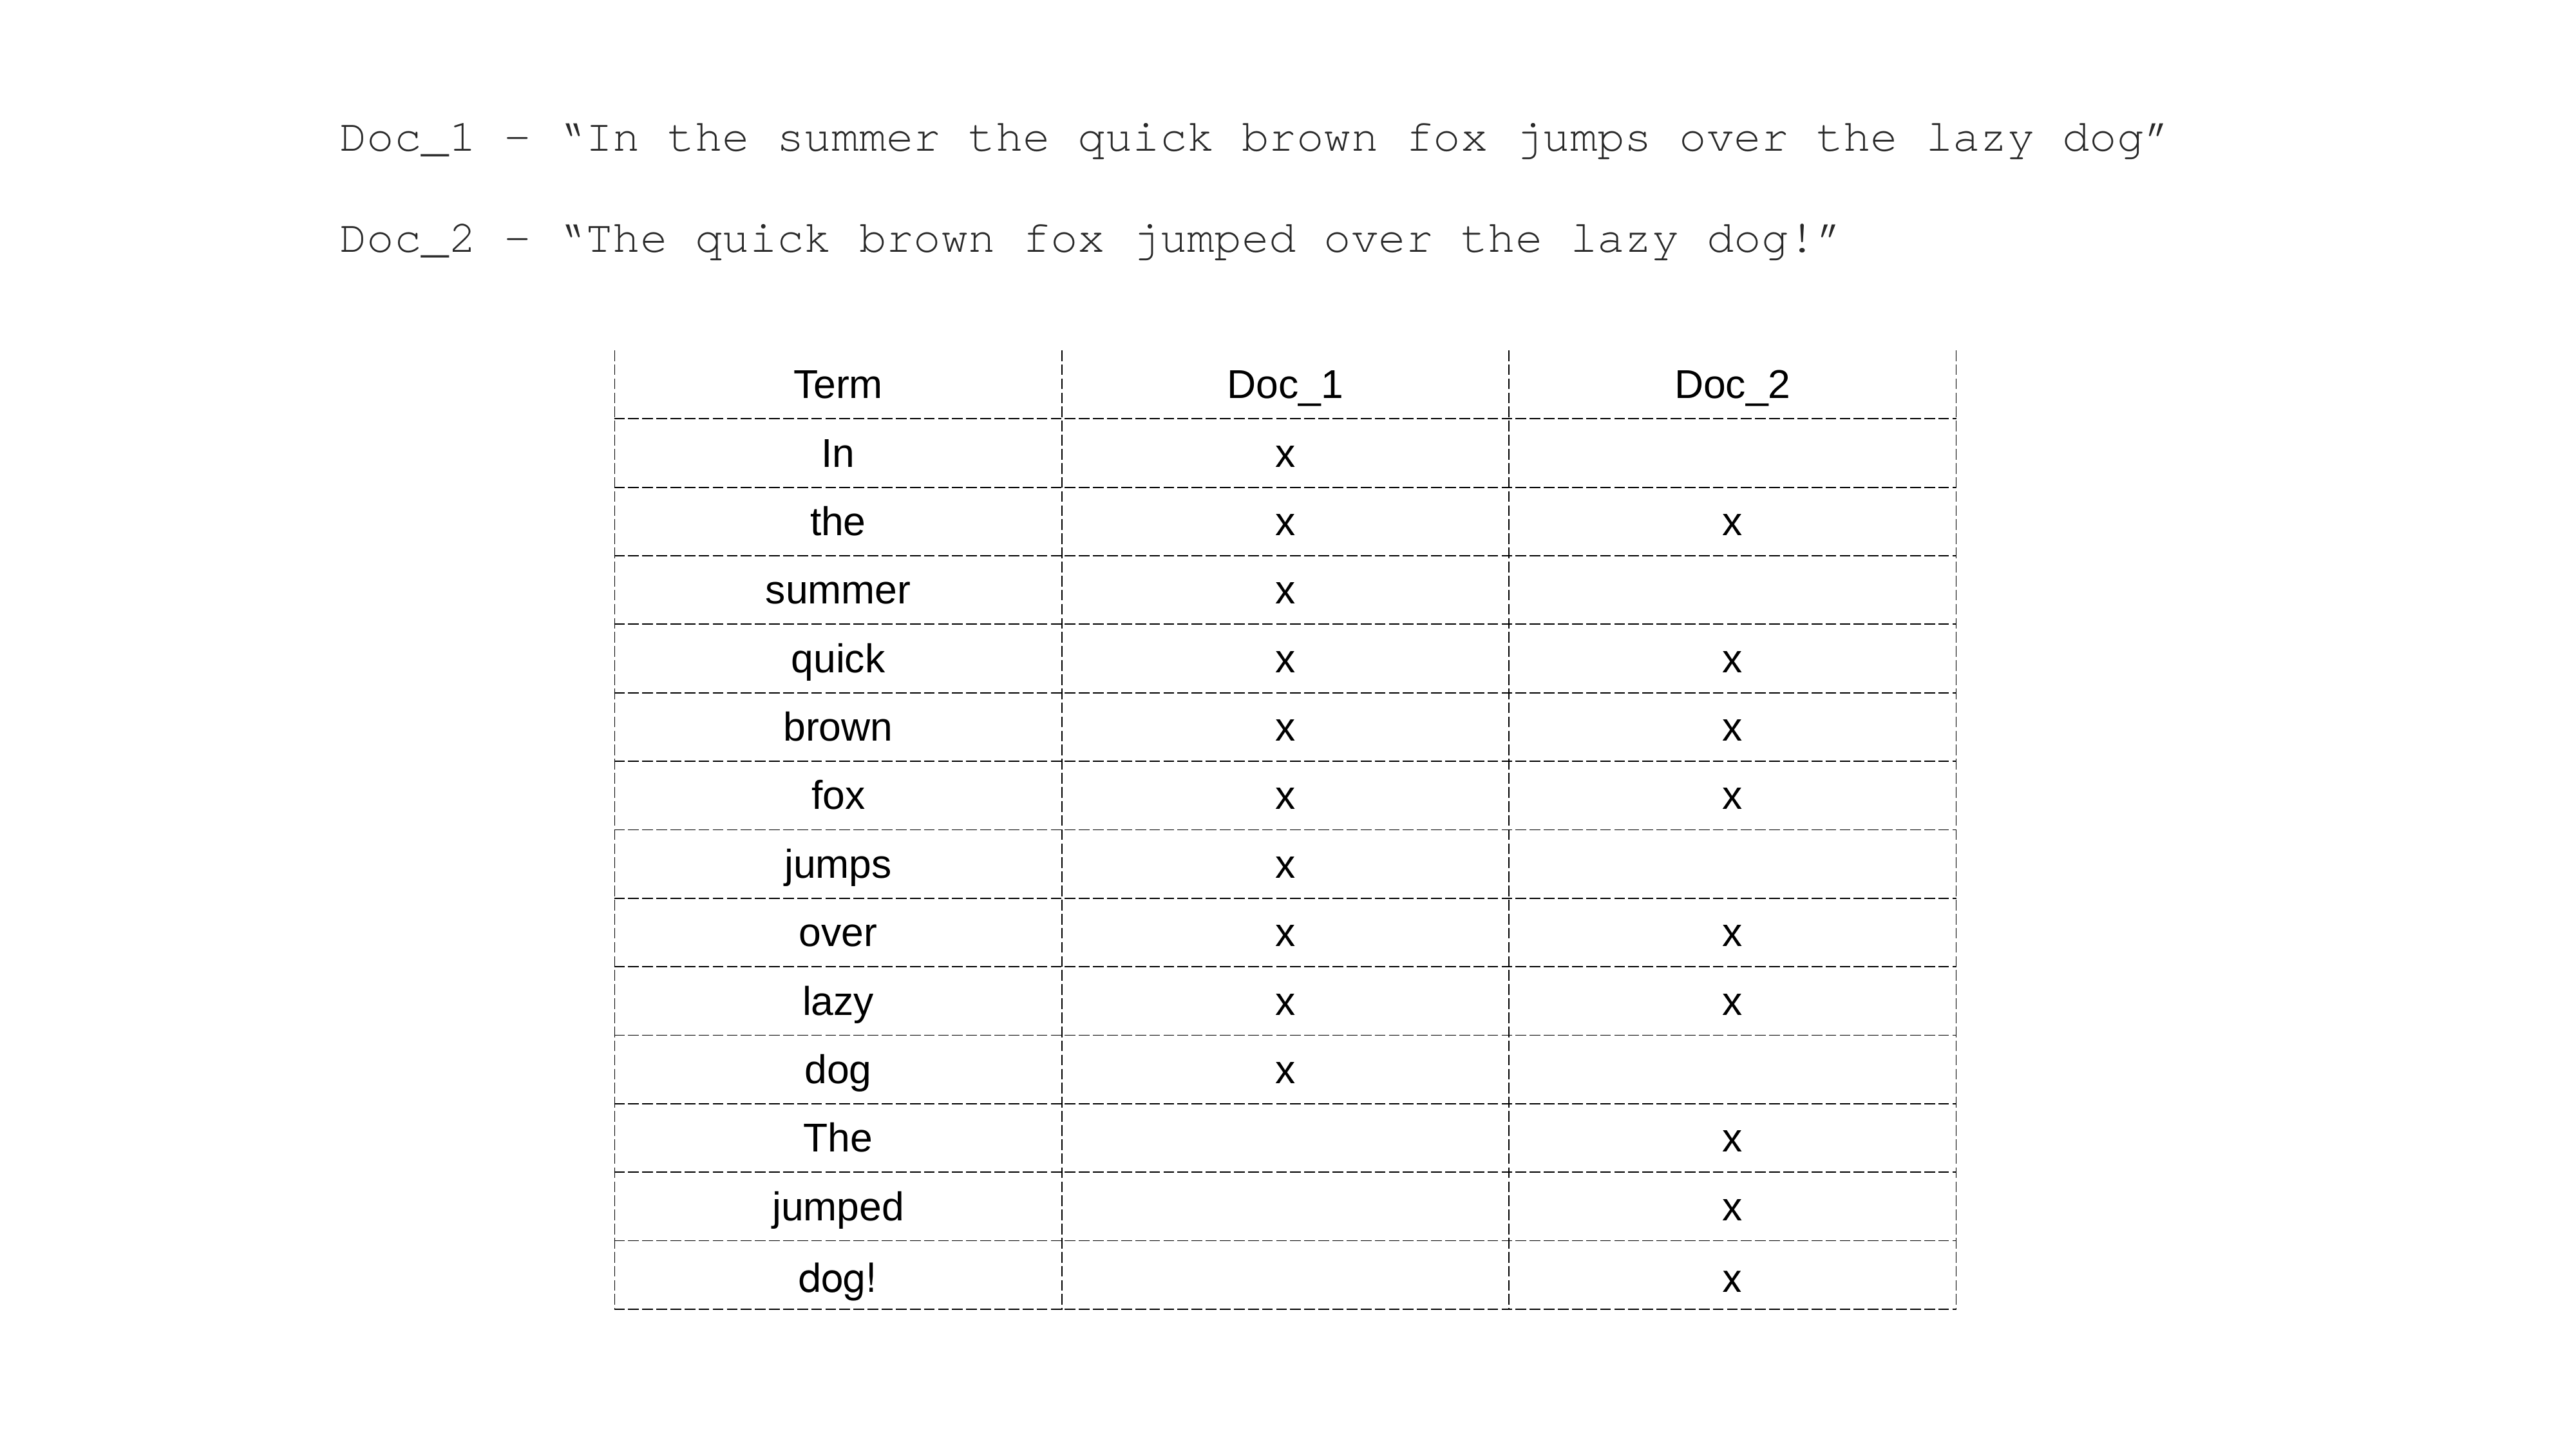

Doc_1 — “In the summer the quick brown fox jumps over the lazy dog”
Doc_2 — “The quick brown fox jumped over the lazy dog!”
| Term | Doc\_1 | Doc\_2 |
| --- | --- | --- |
| In | x |  |
| the | x | x |
| summer | x |  |
| quick | x | x |
| brown | x | x |
| fox | x | x |
| jumps | x |  |
| over | x | x |
| lazy | x | x |
| dog | x |  |
| The |  | x |
| jumped |  | x |
| dog! |  | x |